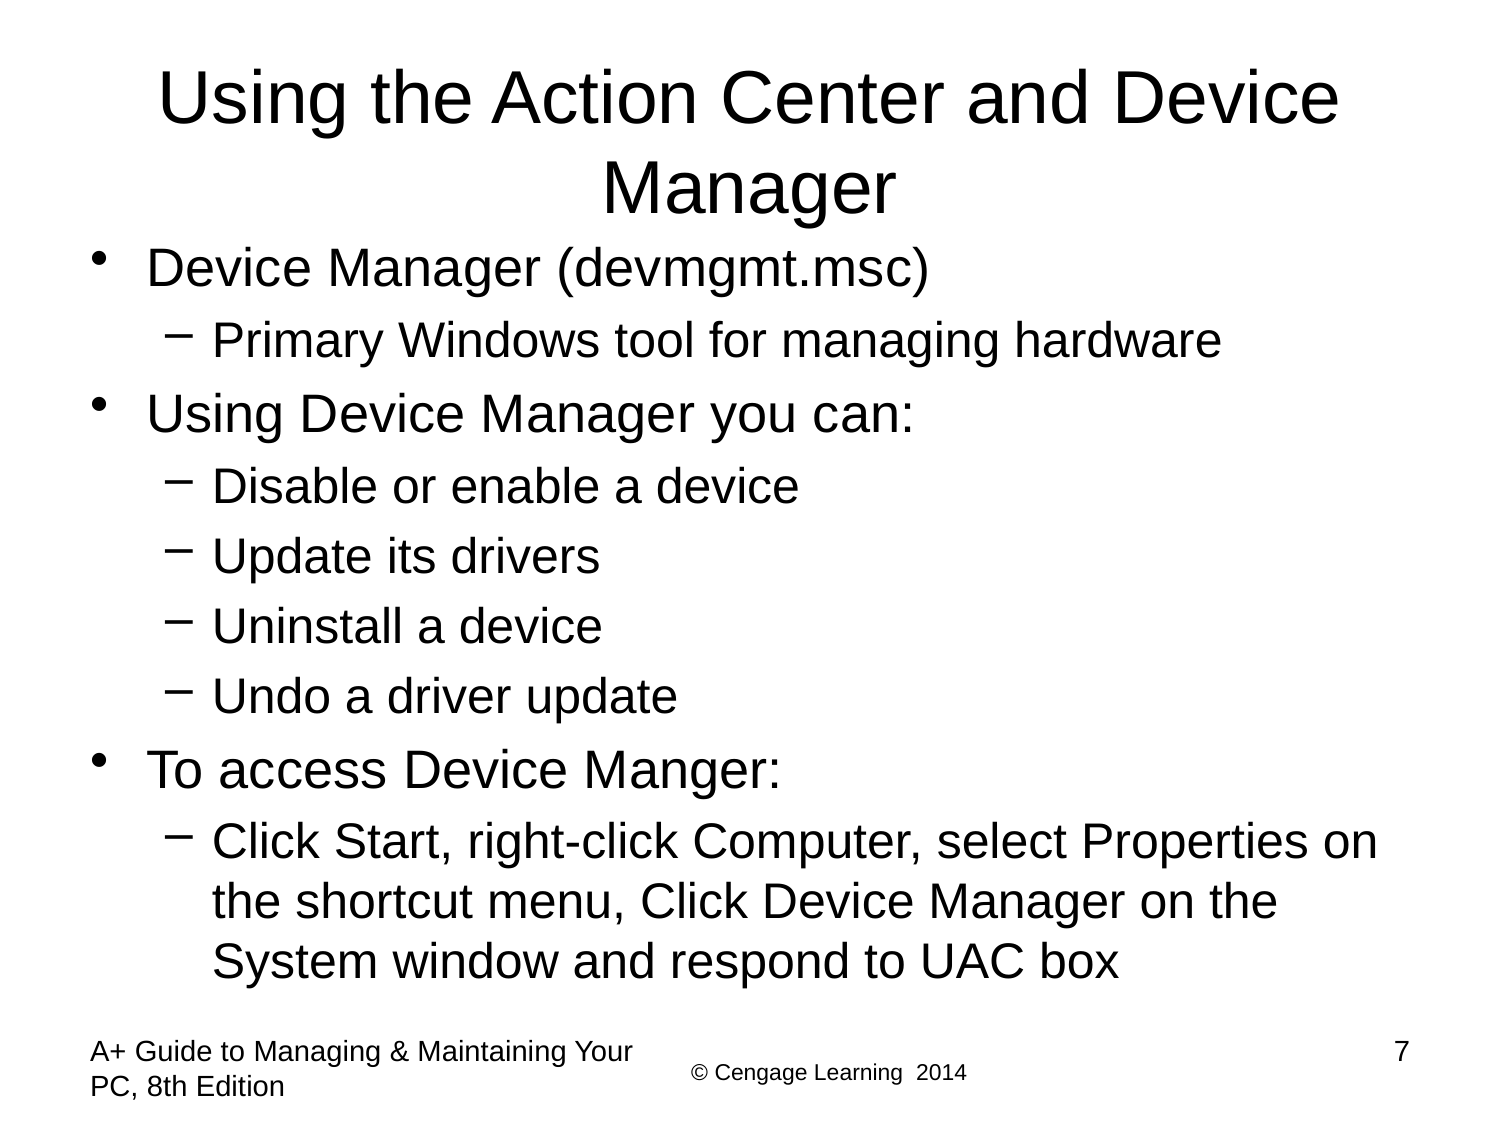

# Using the Action Center and Device Manager
Device Manager (devmgmt.msc)
Primary Windows tool for managing hardware
Using Device Manager you can:
Disable or enable a device
Update its drivers
Uninstall a device
Undo a driver update
To access Device Manger:
Click Start, right-click Computer, select Properties on the shortcut menu, Click Device Manager on the System window and respond to UAC box
A+ Guide to Managing & Maintaining Your PC, 8th Edition
7